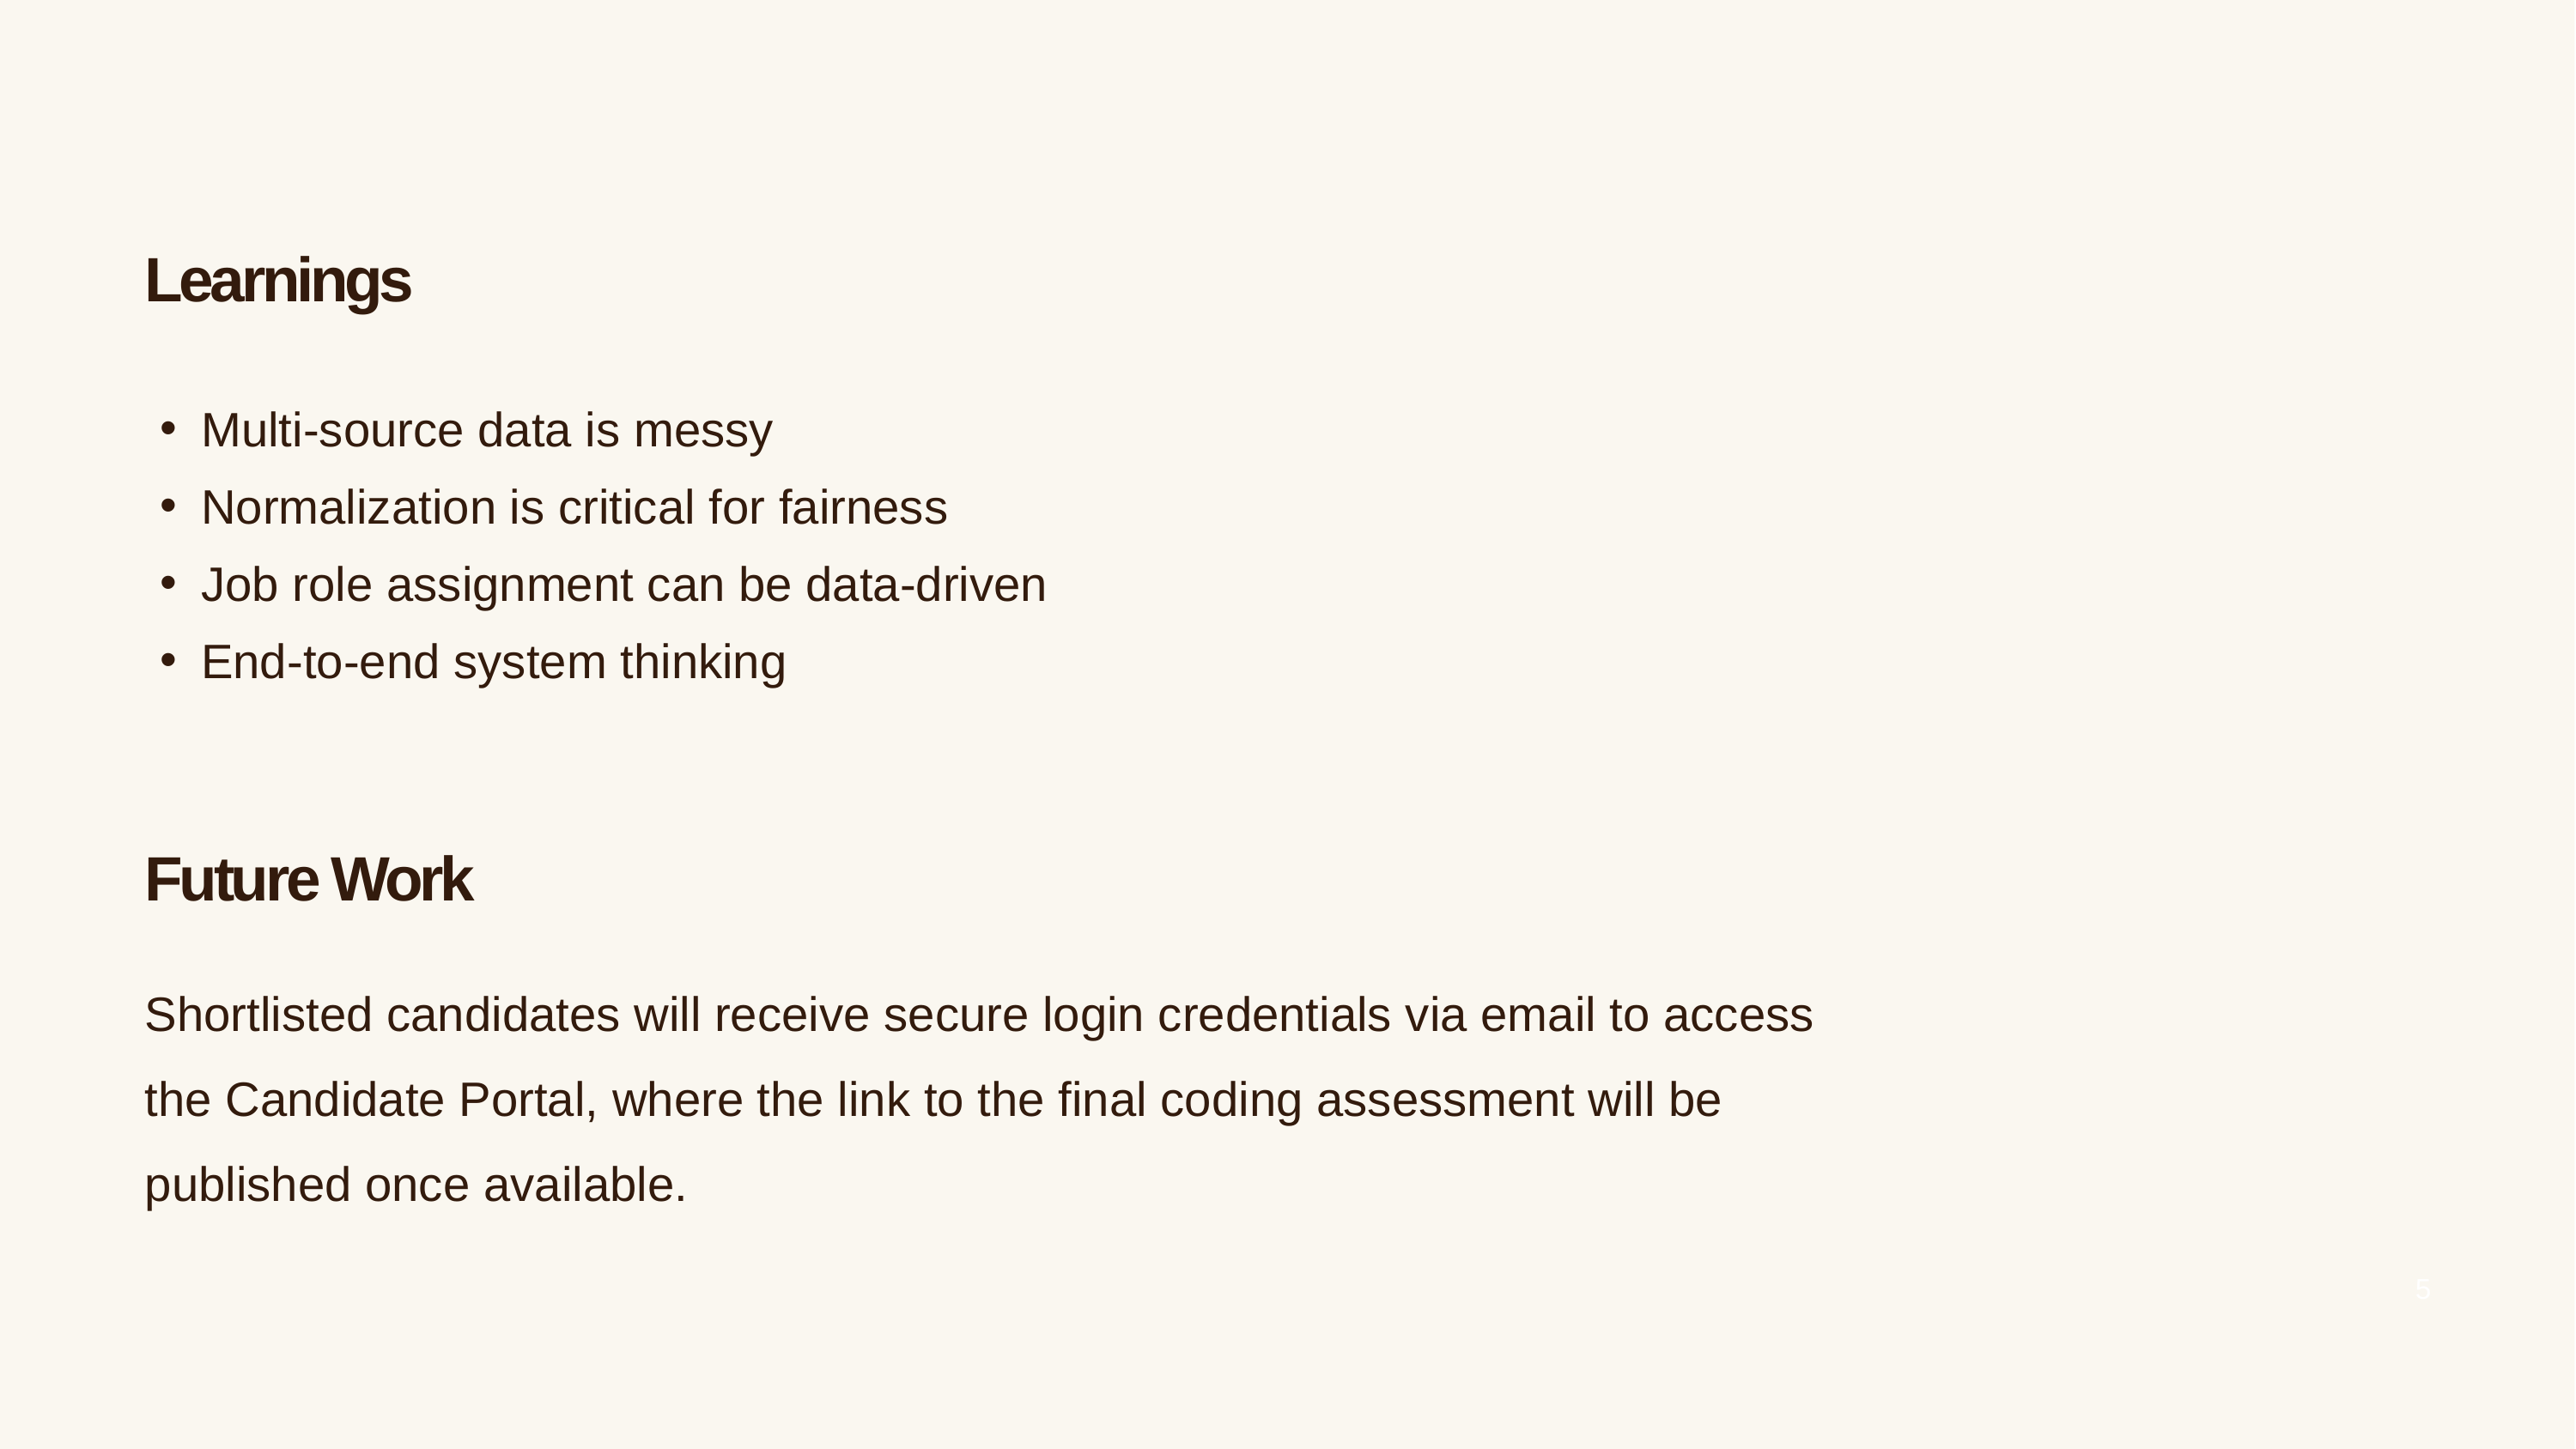

Learnings

Multi-source data is messy
Normalization is critical for fairness
Job role assignment can be data-driven
End-to-end system thinking

Future Work
Shortlisted candidates will receive secure login credentials via email to access the Candidate Portal, where the link to the final coding assessment will be published once available.

5